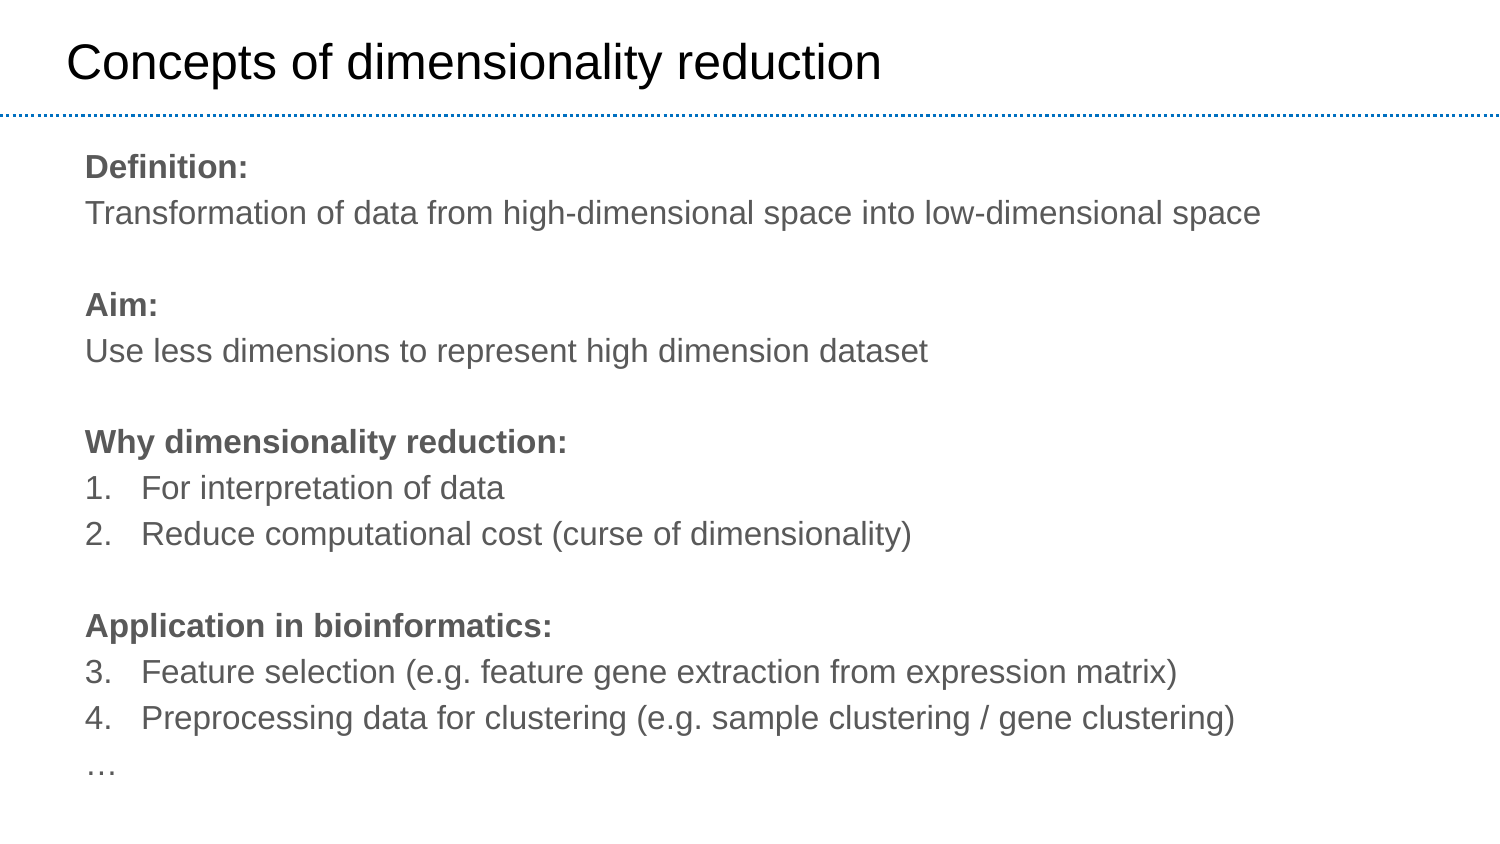

# Concepts of dimensionality reduction
Definition:
Transformation of data from high-dimensional space into low-dimensional space

Aim:
Use less dimensions to represent high dimension dataset

Why dimensionality reduction:
For interpretation of data
Reduce computational cost (curse of dimensionality)

Application in bioinformatics:
Feature selection (e.g. feature gene extraction from expression matrix)
Preprocessing data for clustering (e.g. sample clustering / gene clustering)
…